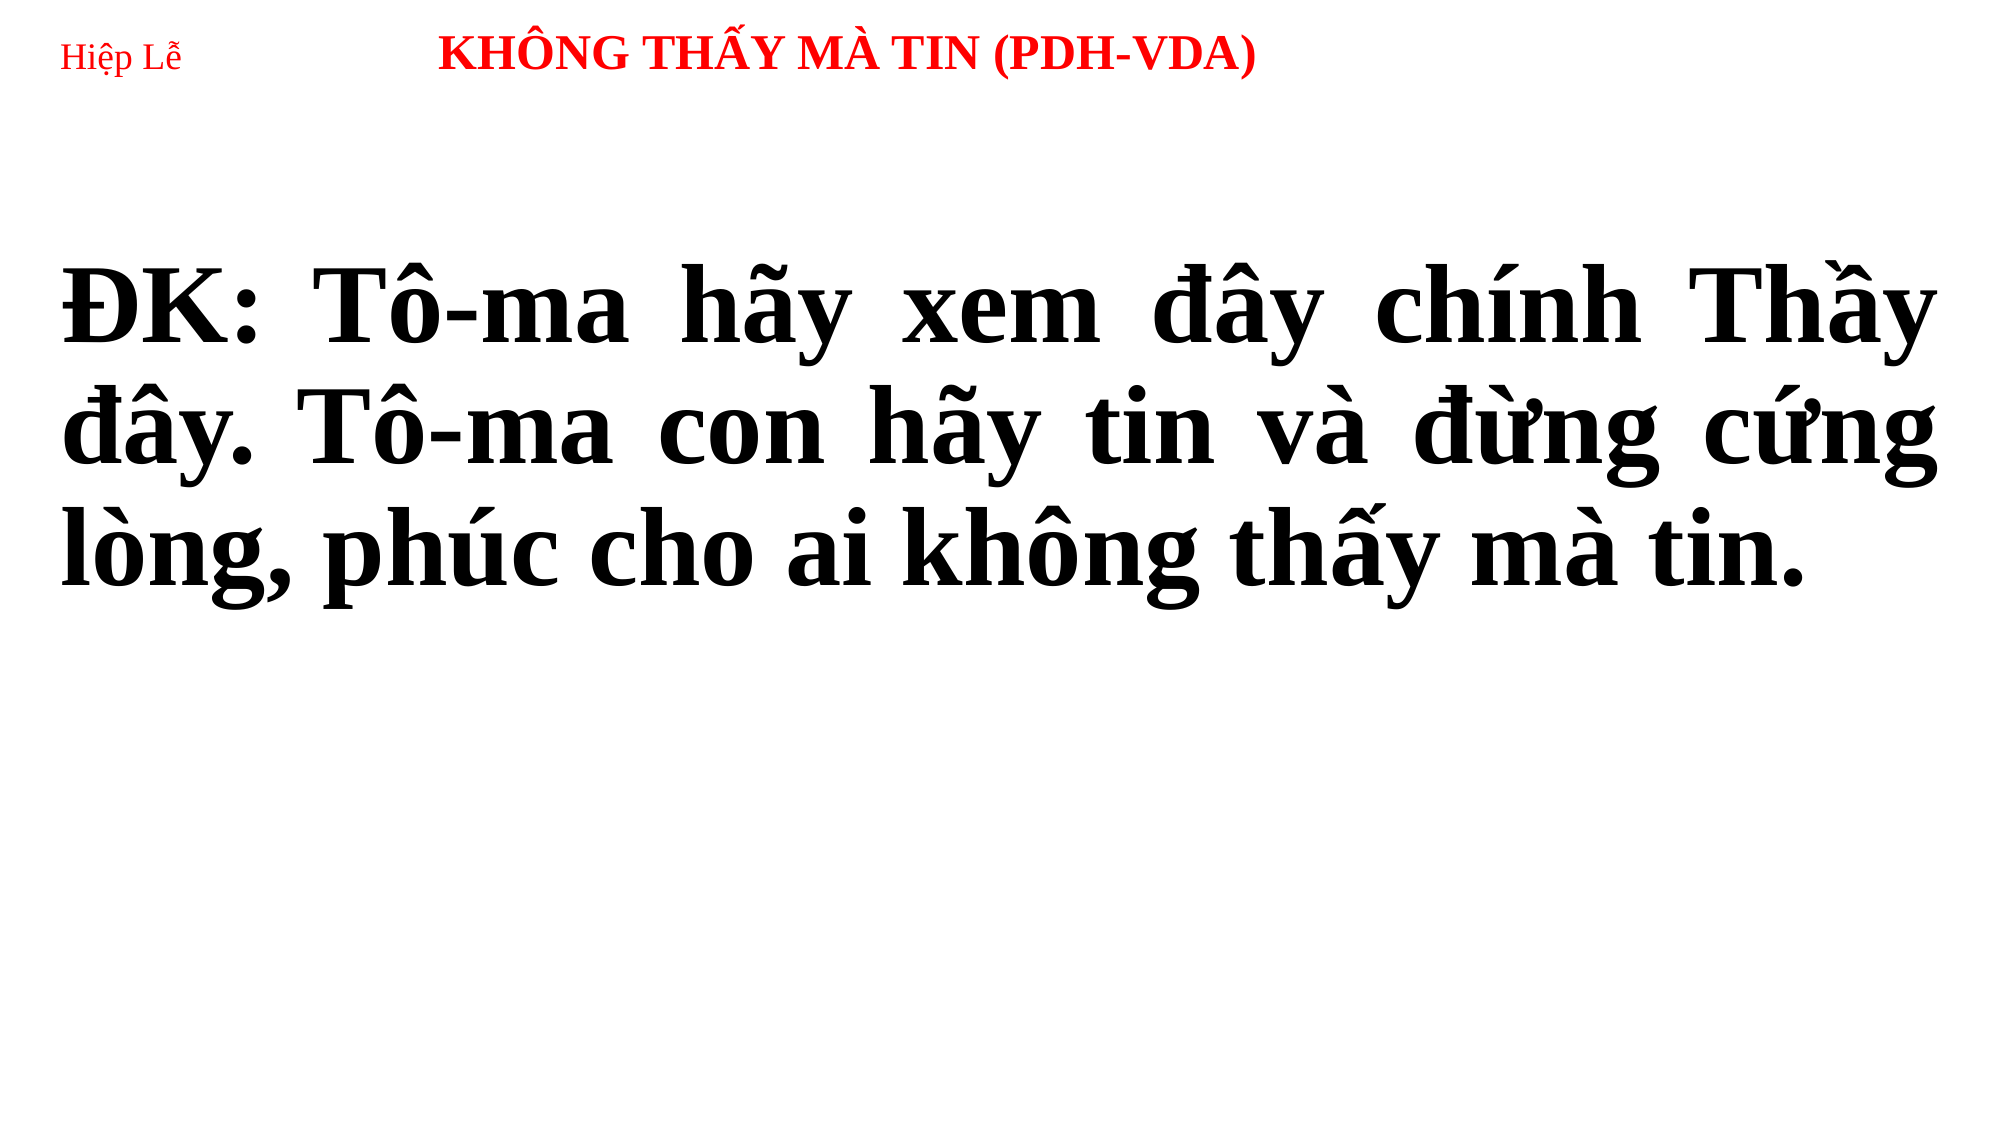

Hiệp Lễ                           KHÔNG THẤY MÀ TIN (PDH-VDA)
ĐK: Tô-ma hãy xem đây chính Thầy đây. Tô-ma con hãy tin và đừng cứng lòng, phúc cho ai không thấy mà tin.